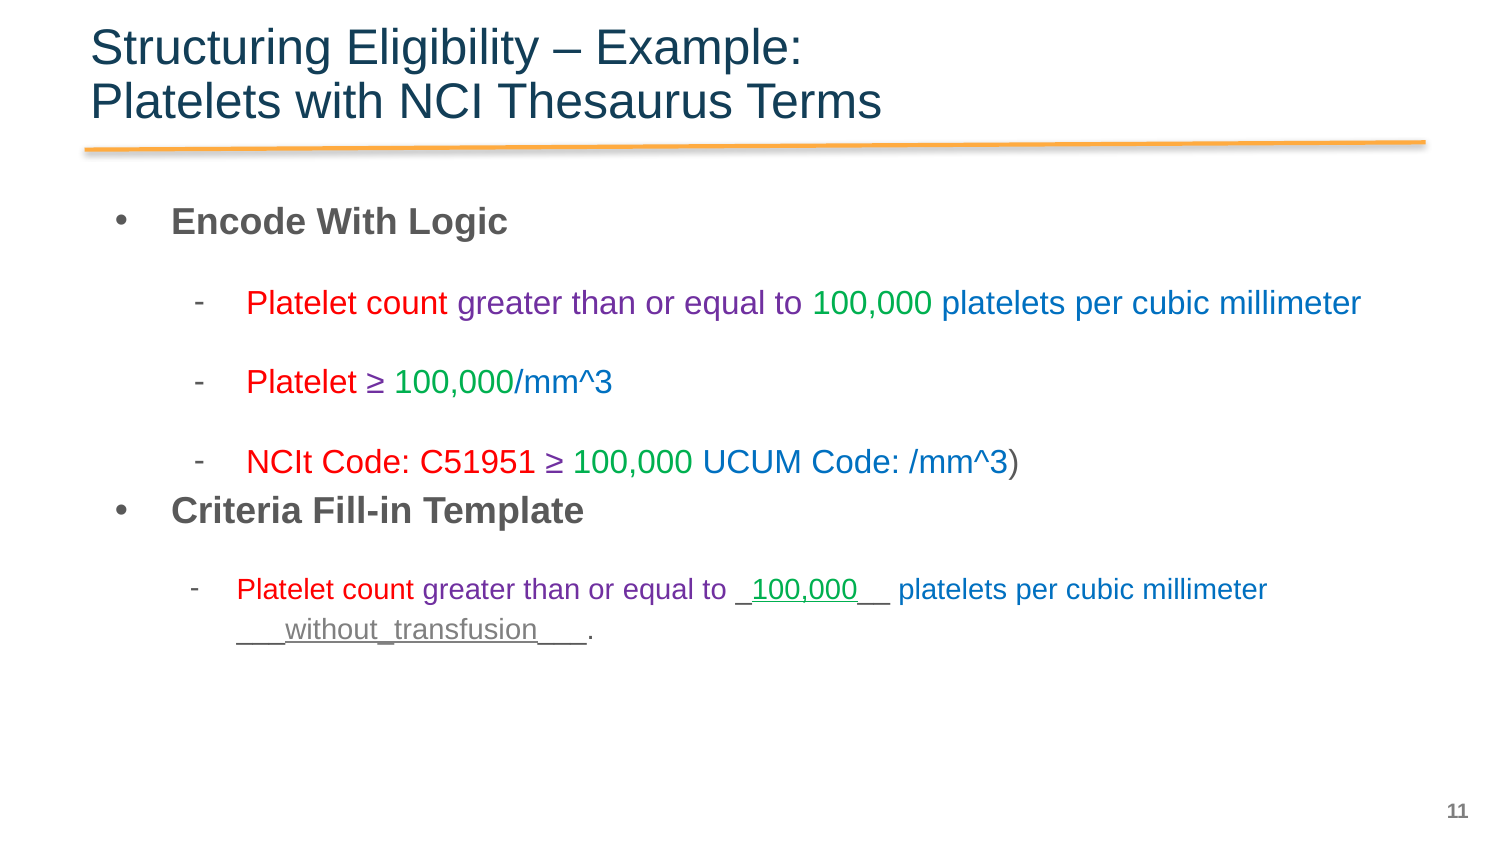

# Structuring Eligibility – Example: Platelets with NCI Thesaurus Terms

Encode With Logic
Platelet count greater than or equal to 100,000 platelets per cubic millimeter
Platelet ≥ 100,000/mm^3
NCIt Code: C51951 ≥ 100,000 UCUM Code: /mm^3)
Criteria Fill-in Template
Platelet count greater than or equal to _100,000__ platelets per cubic millimeter ___without_transfusion___.